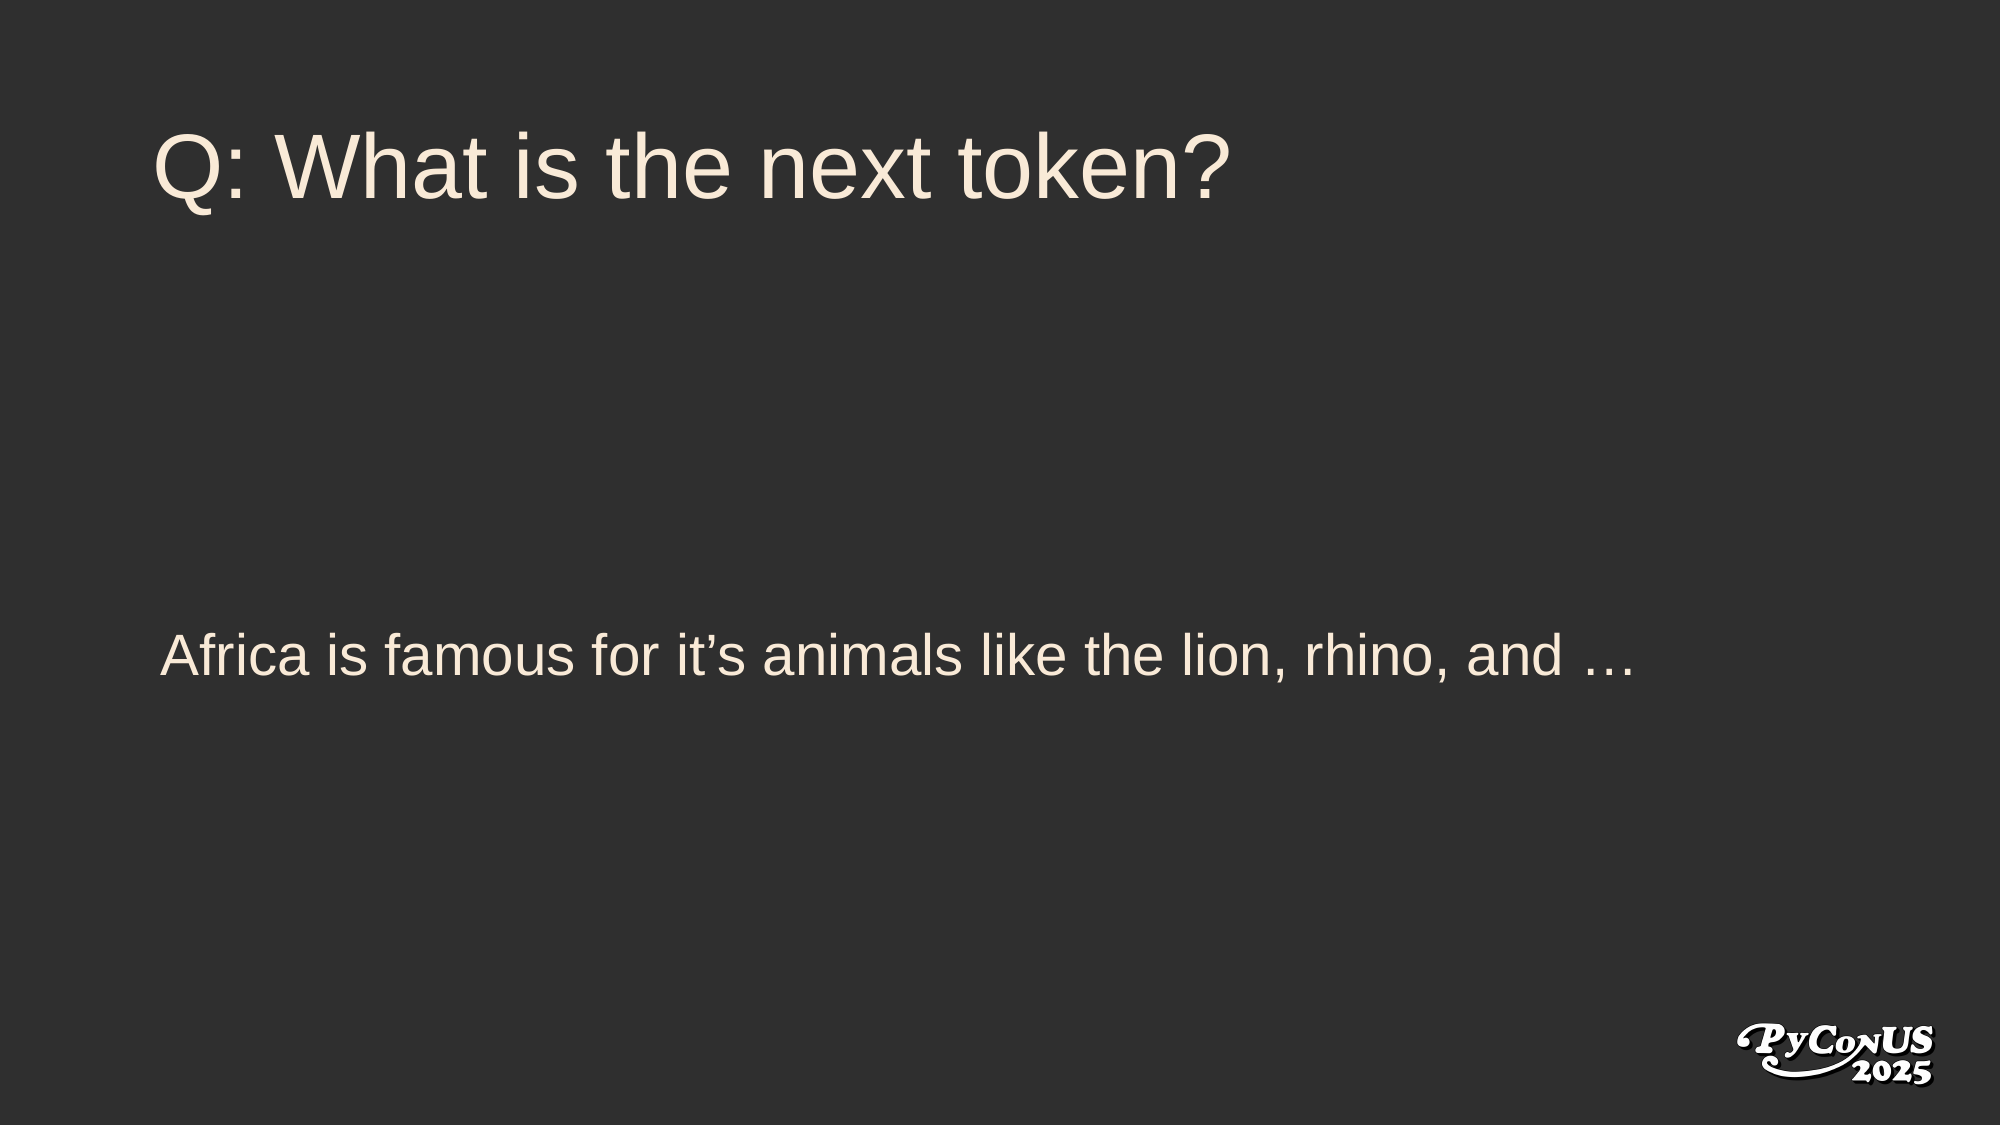

# Q: What is the next token?
Africa is famous for it’s animals like the lion, rhino, and …